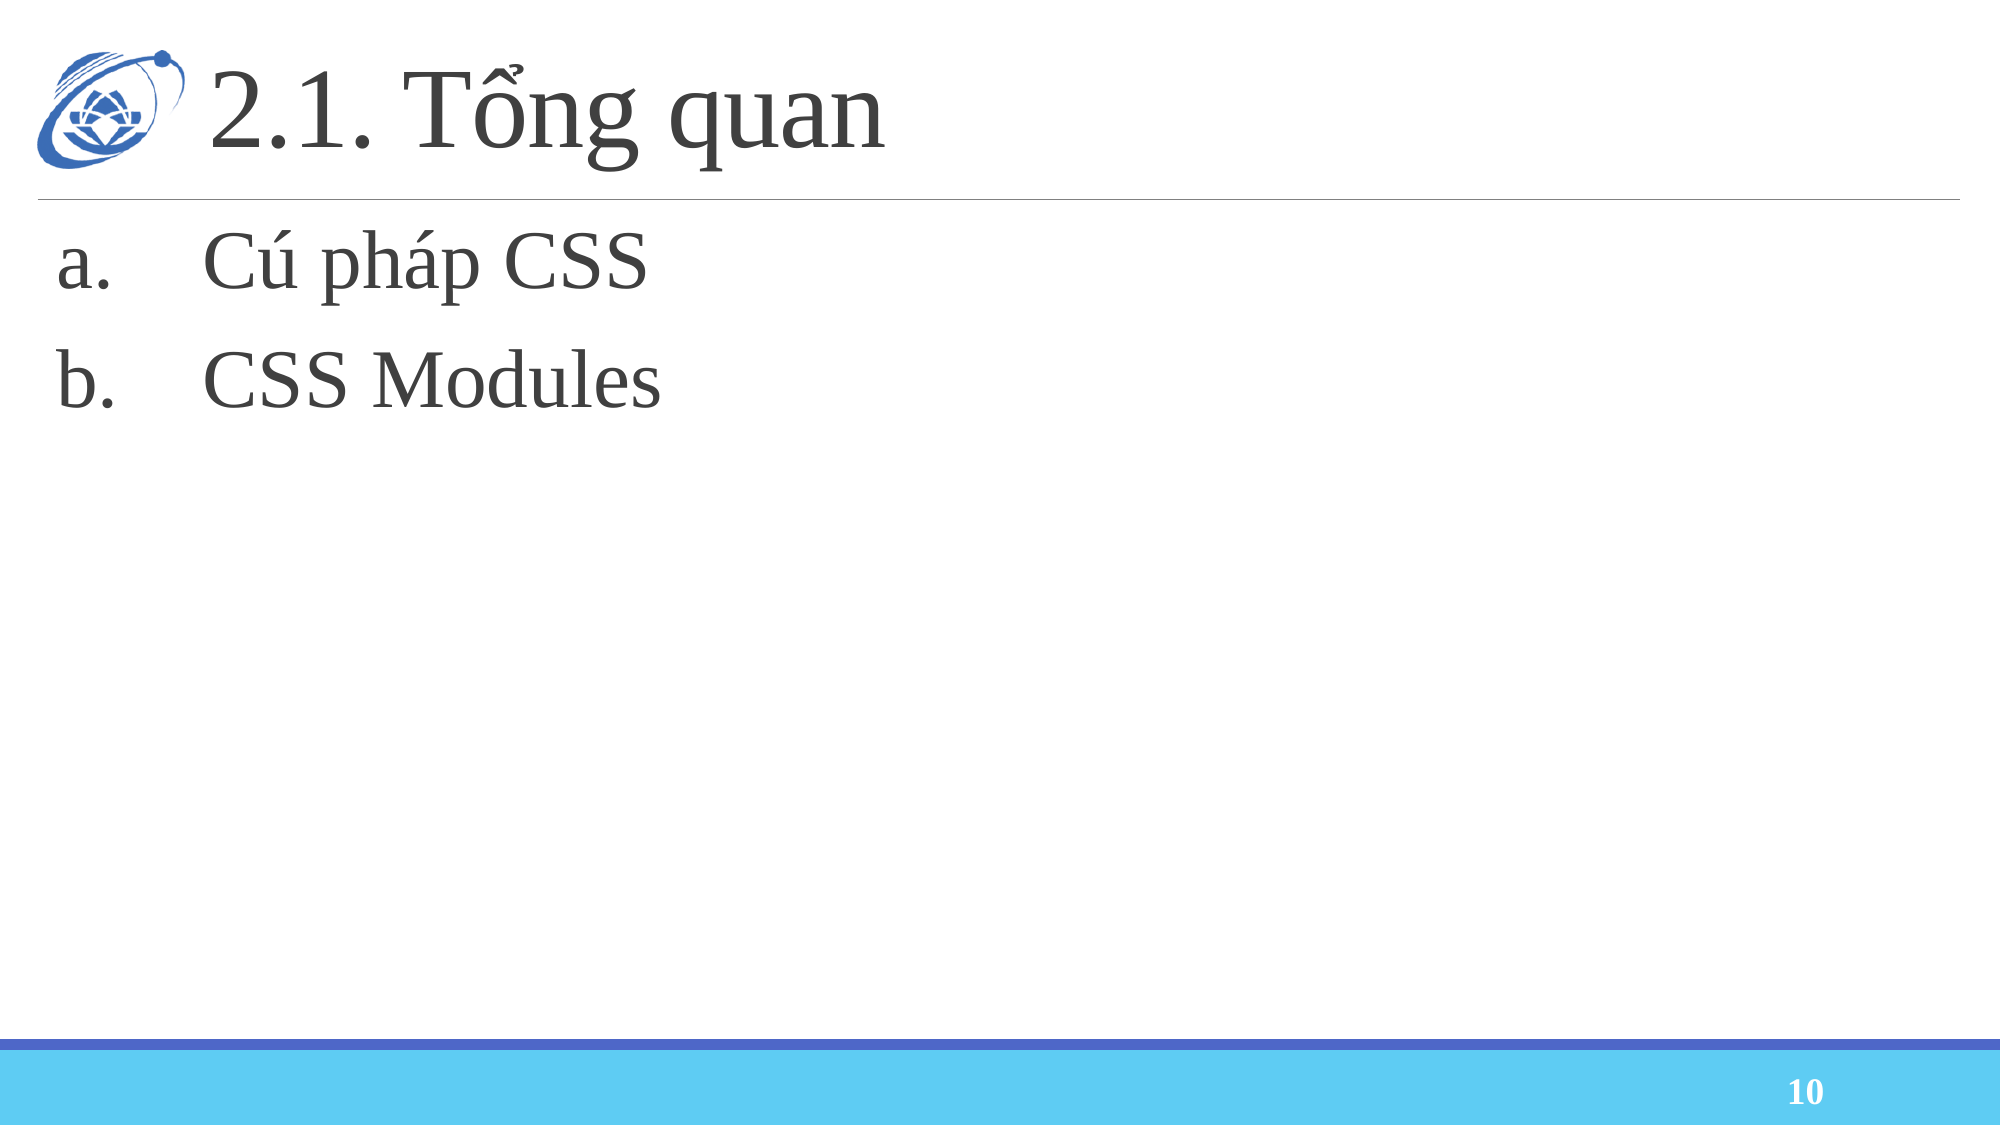

# 2.1. Tổng quan
a.	Cú pháp CSS
b.	CSS Modules
10